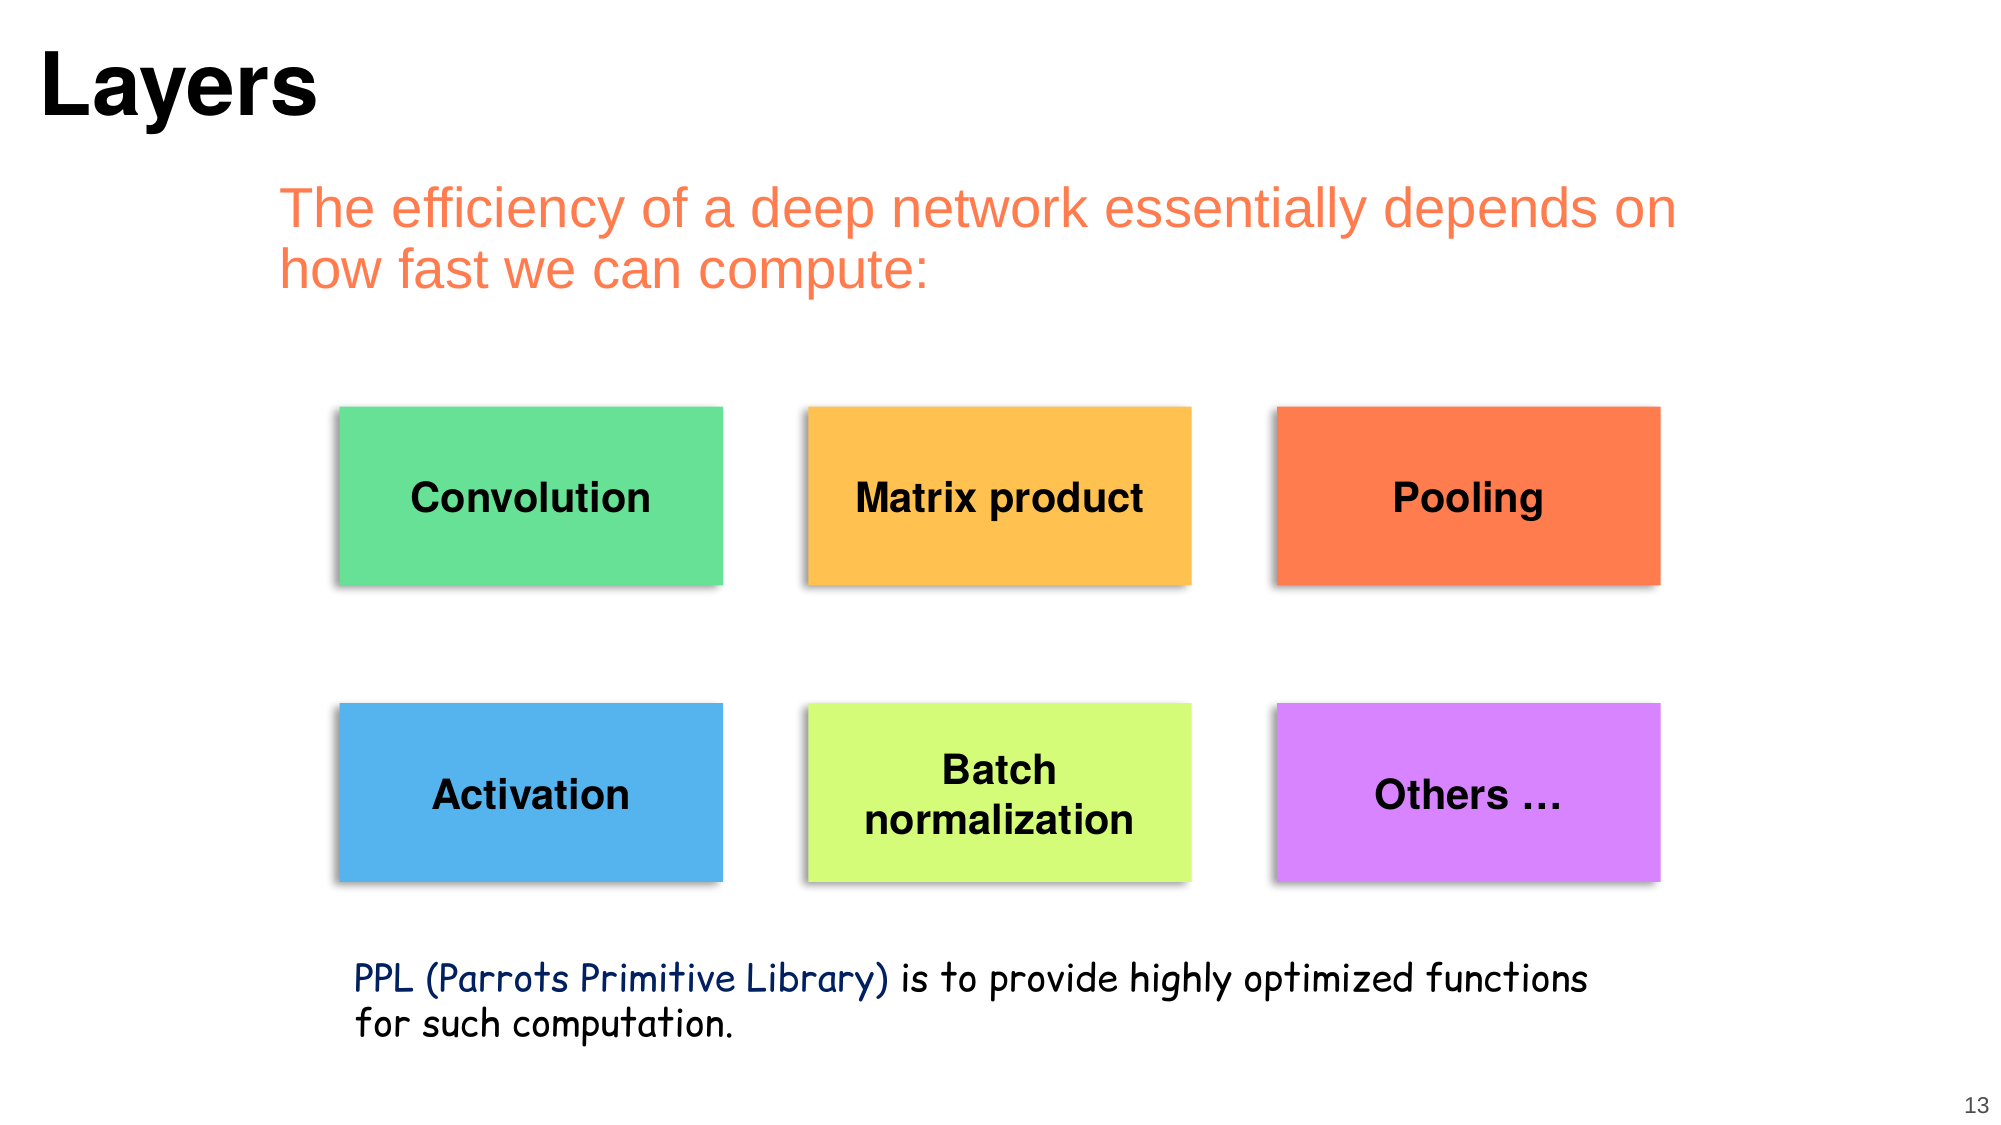

# Layers
The efficiency of a deep network essentially depends on how fast we can compute:

Matrix product
Pooling
Convolution
Activation
Batch normalization
Others …
PPL (Parrots Primitive Library) is to provide highly optimized functions for such computation.
13